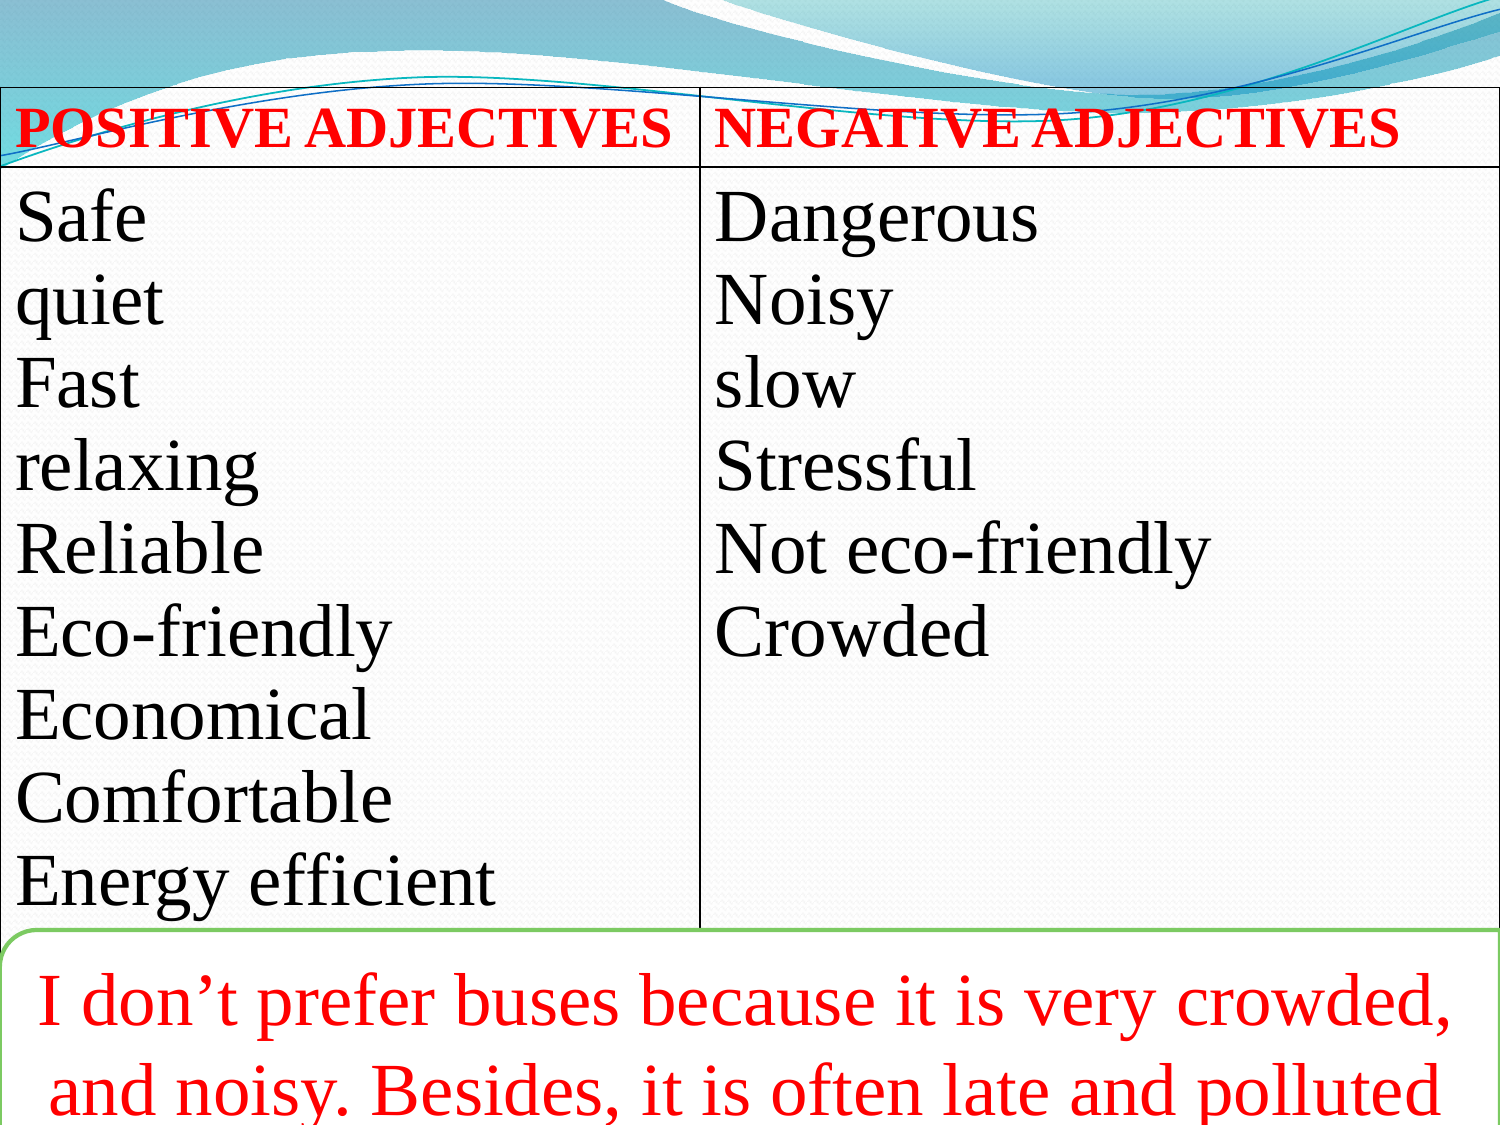

| POSITIVE ADJECTIVES | NEGATIVE ADJECTIVES |
| --- | --- |
| Safe quiet Fast relaxing Reliable Eco-friendly Economical Comfortable Energy efficient | Dangerous Noisy slow Stressful Not eco-friendly Crowded |
#
I don’t prefer buses because it is very crowded,  and noisy. Besides, it is often late and polluted